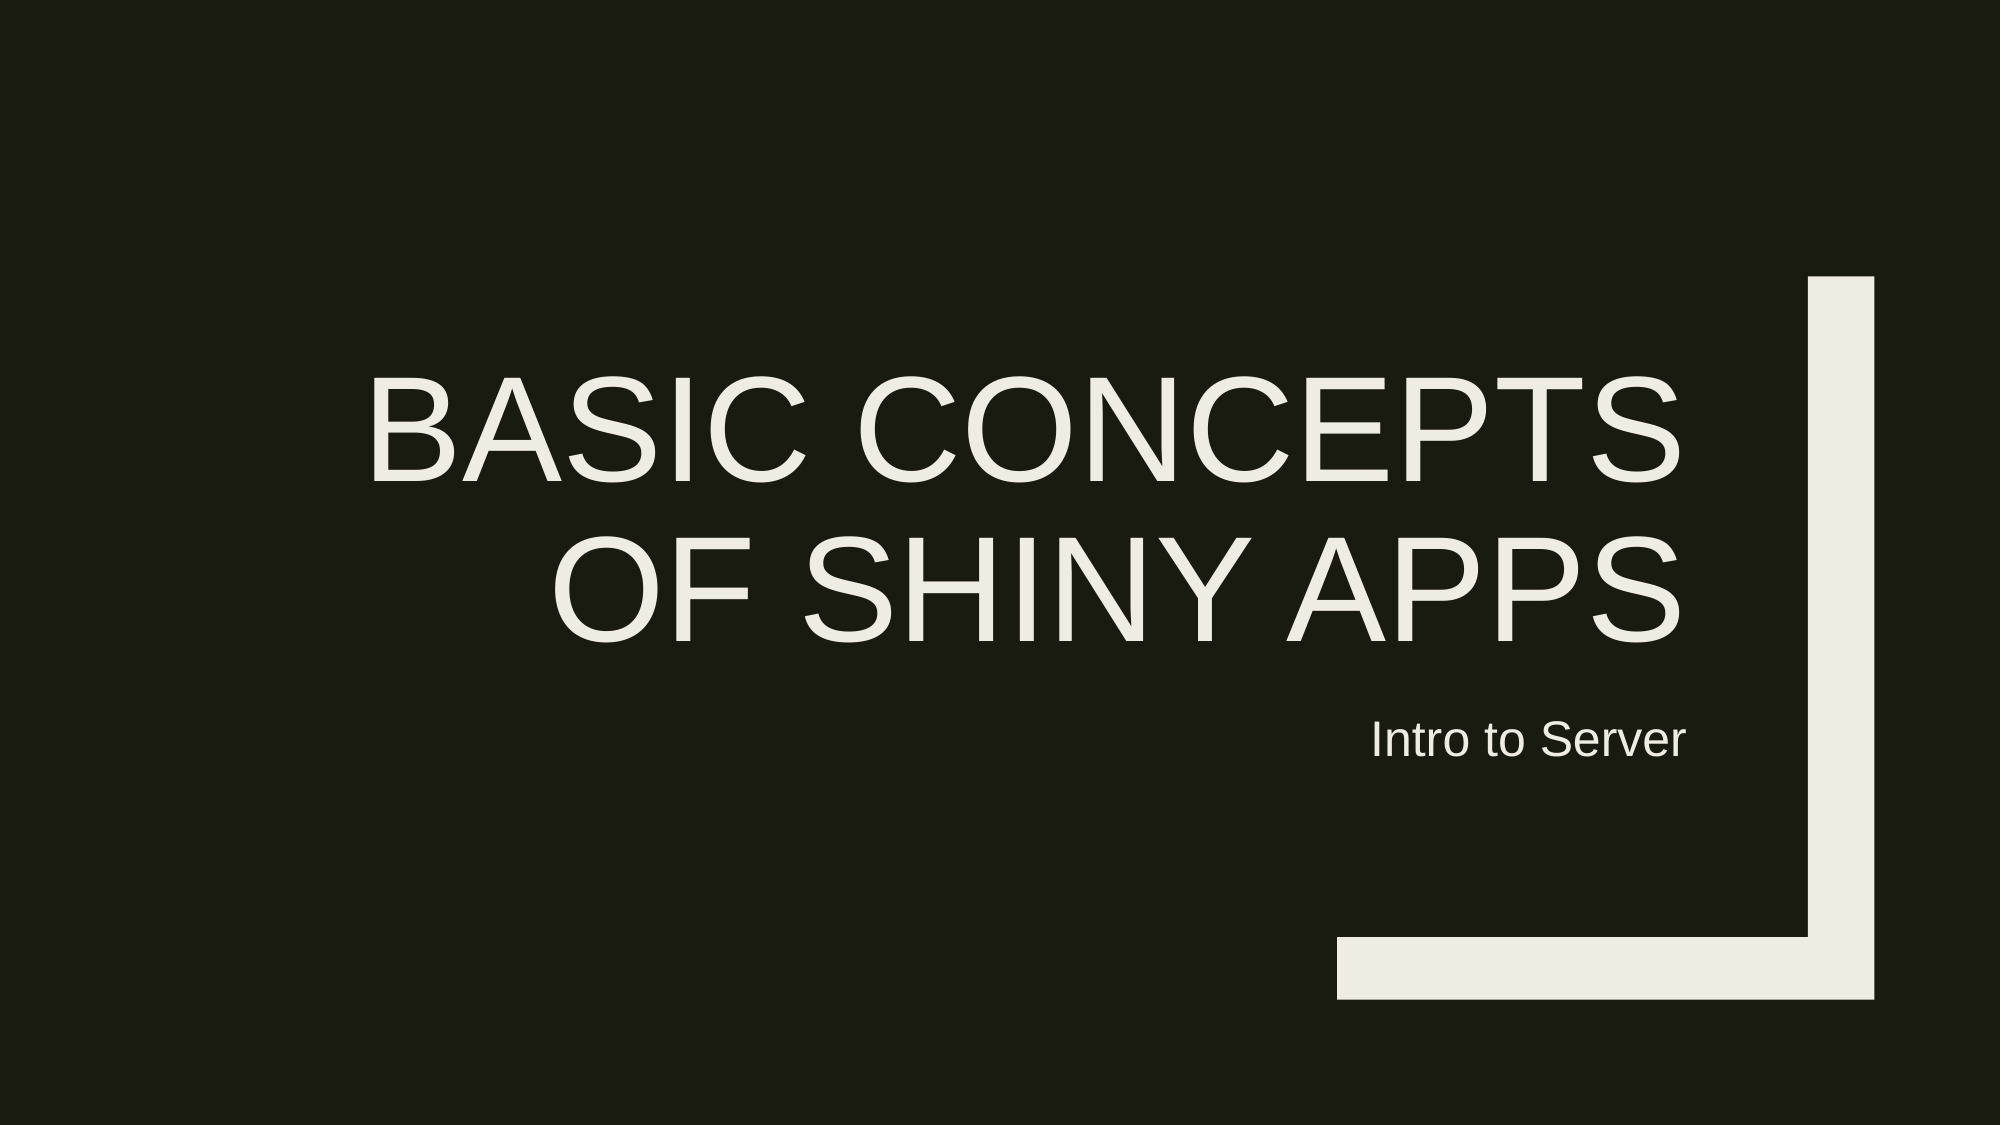

# Basic Concepts of Shiny apps
Intro to Server